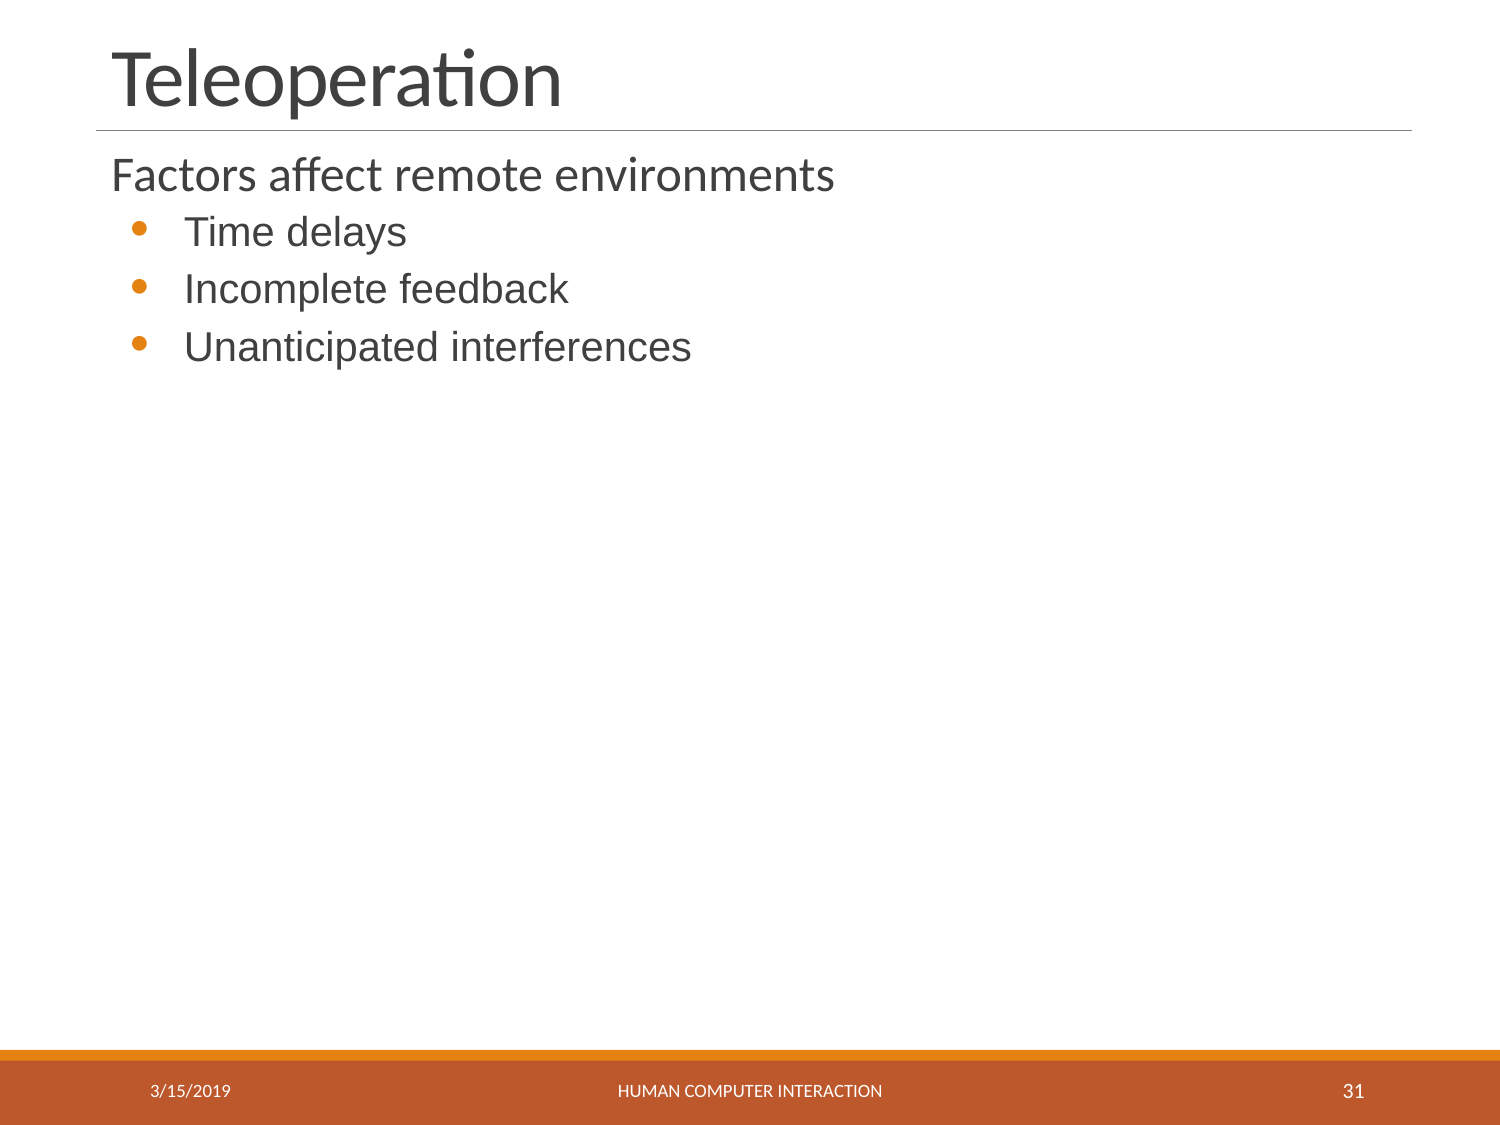

# Teleoperation
Factors affect remote environments
Time delays
Incomplete feedback
Unanticipated interferences
3/15/2019
Human Computer Interaction
31